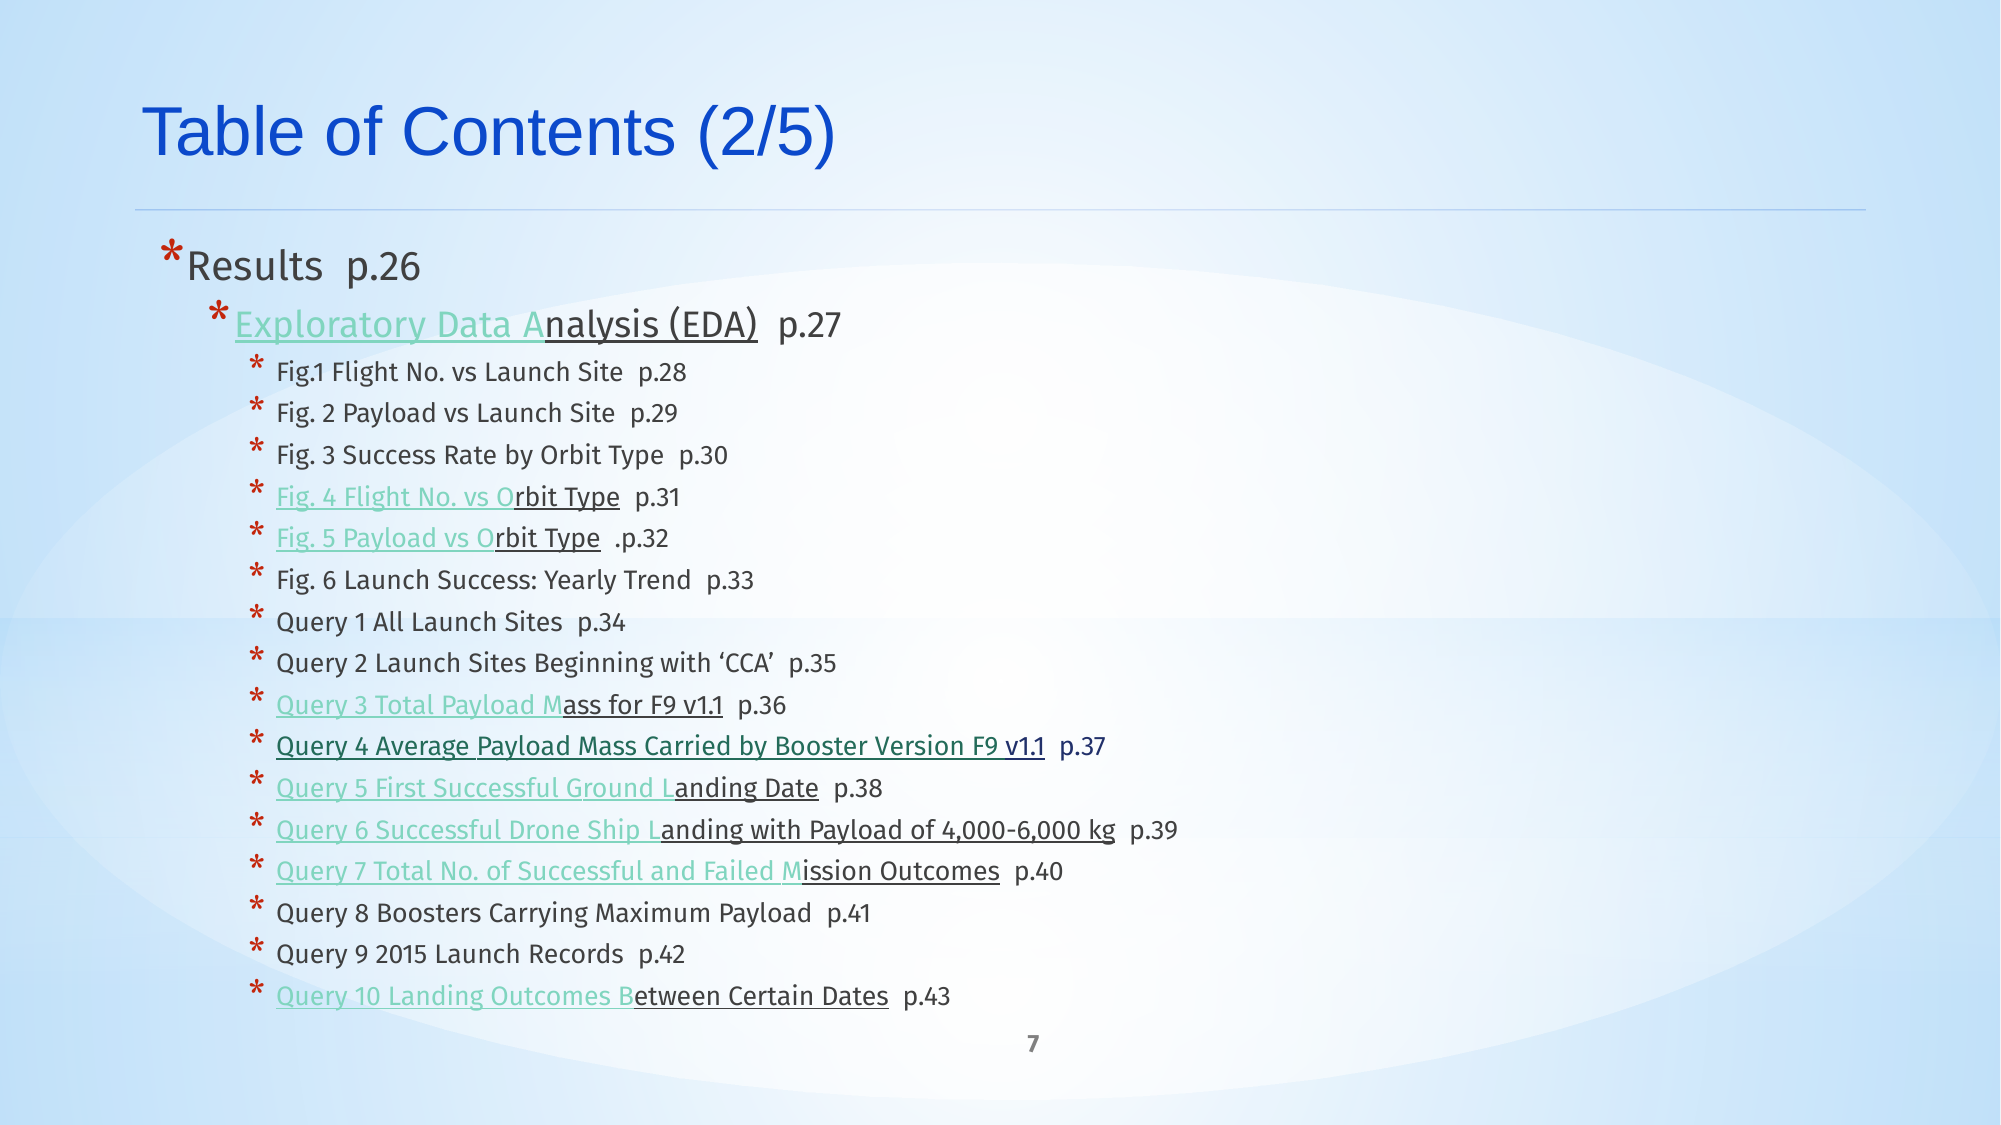

Table of Contents (2/5)
Results  p.26
Exploratory Data Analysis (EDA)  p.27
Fig.1 Flight No. vs Launch Site  p.28
Fig. 2 Payload vs Launch Site  p.29
Fig. 3 Success Rate by Orbit Type  p.30
Fig. 4 Flight No. vs Orbit Type  p.31
Fig. 5 Payload vs Orbit Type  .p.32
Fig. 6 Launch Success: Yearly Trend  p.33
Query 1 All Launch Sites  p.34
Query 2 Launch Sites Beginning with ‘CCA’  p.35
Query 3 Total Payload Mass for F9 v1.1  p.36
Query 4 Average Payload Mass Carried by Booster Version F9 v1.1  p.37
Query 5 First Successful Ground Landing Date  p.38
Query 6 Successful Drone Ship Landing with Payload of 4,000-6,000 kg  p.39
Query 7 Total No. of Successful and Failed Mission Outcomes  p.40
Query 8 Boosters Carrying Maximum Payload  p.41
Query 9 2015 Launch Records  p.42
Query 10 Landing Outcomes Between Certain Dates  p.43

7